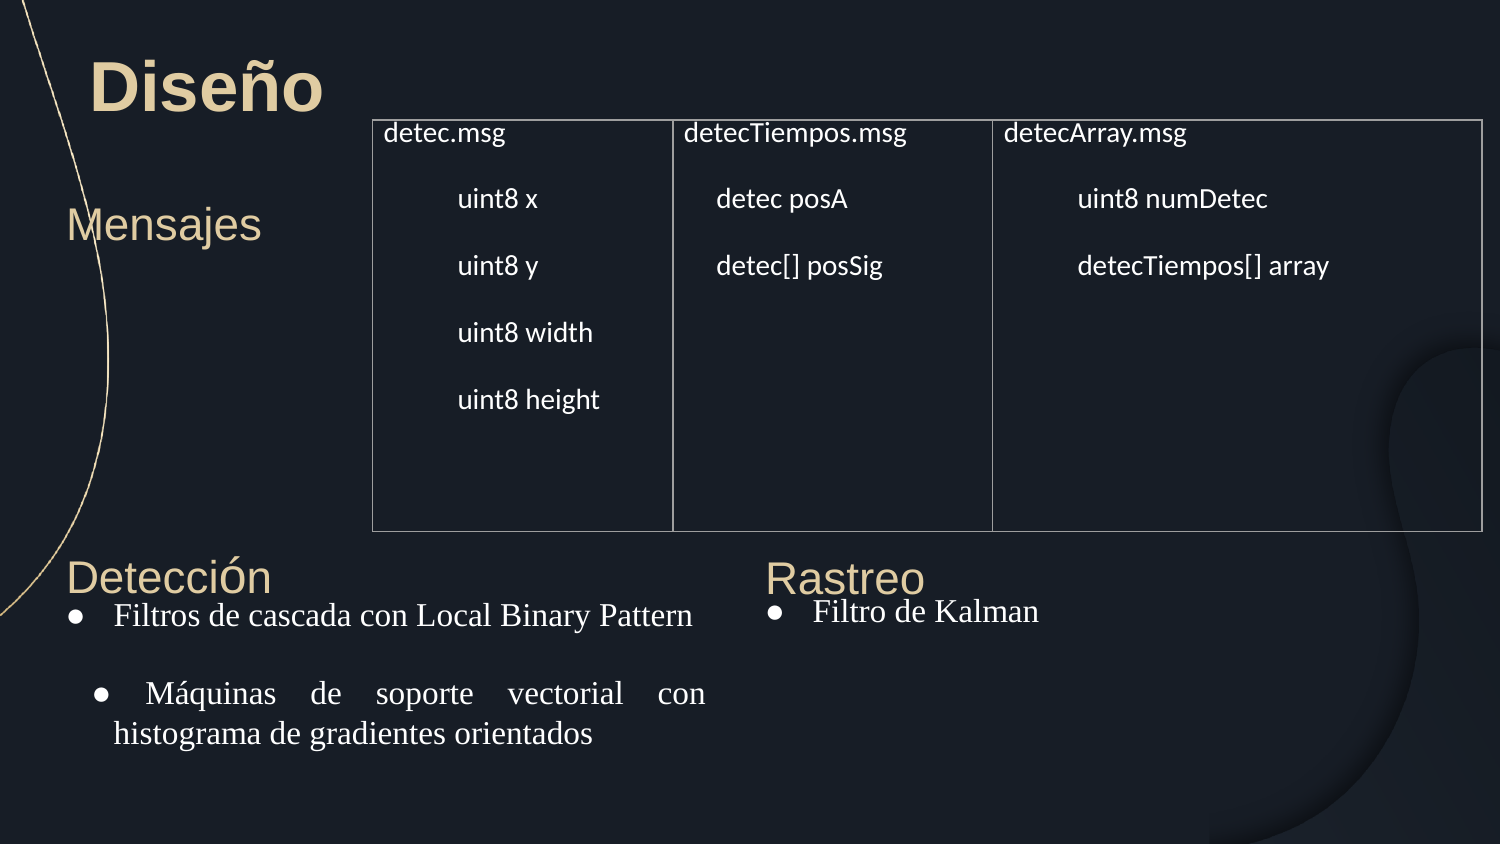

# Diseño
| detec.msg uint8 x uint8 y uint8 width uint8 height | detecTiempos.msg detec posA detec[] posSig | detecArray.msg uint8 numDetec detecTiempos[] array |
| --- | --- | --- |
Mensajes
Detección
Rastreo
 ●	Filtro de Kalman

 ●	Filtros de cascada con Local Binary Pattern
 ● Máquinas de soporte vectorial con histograma de gradientes orientados